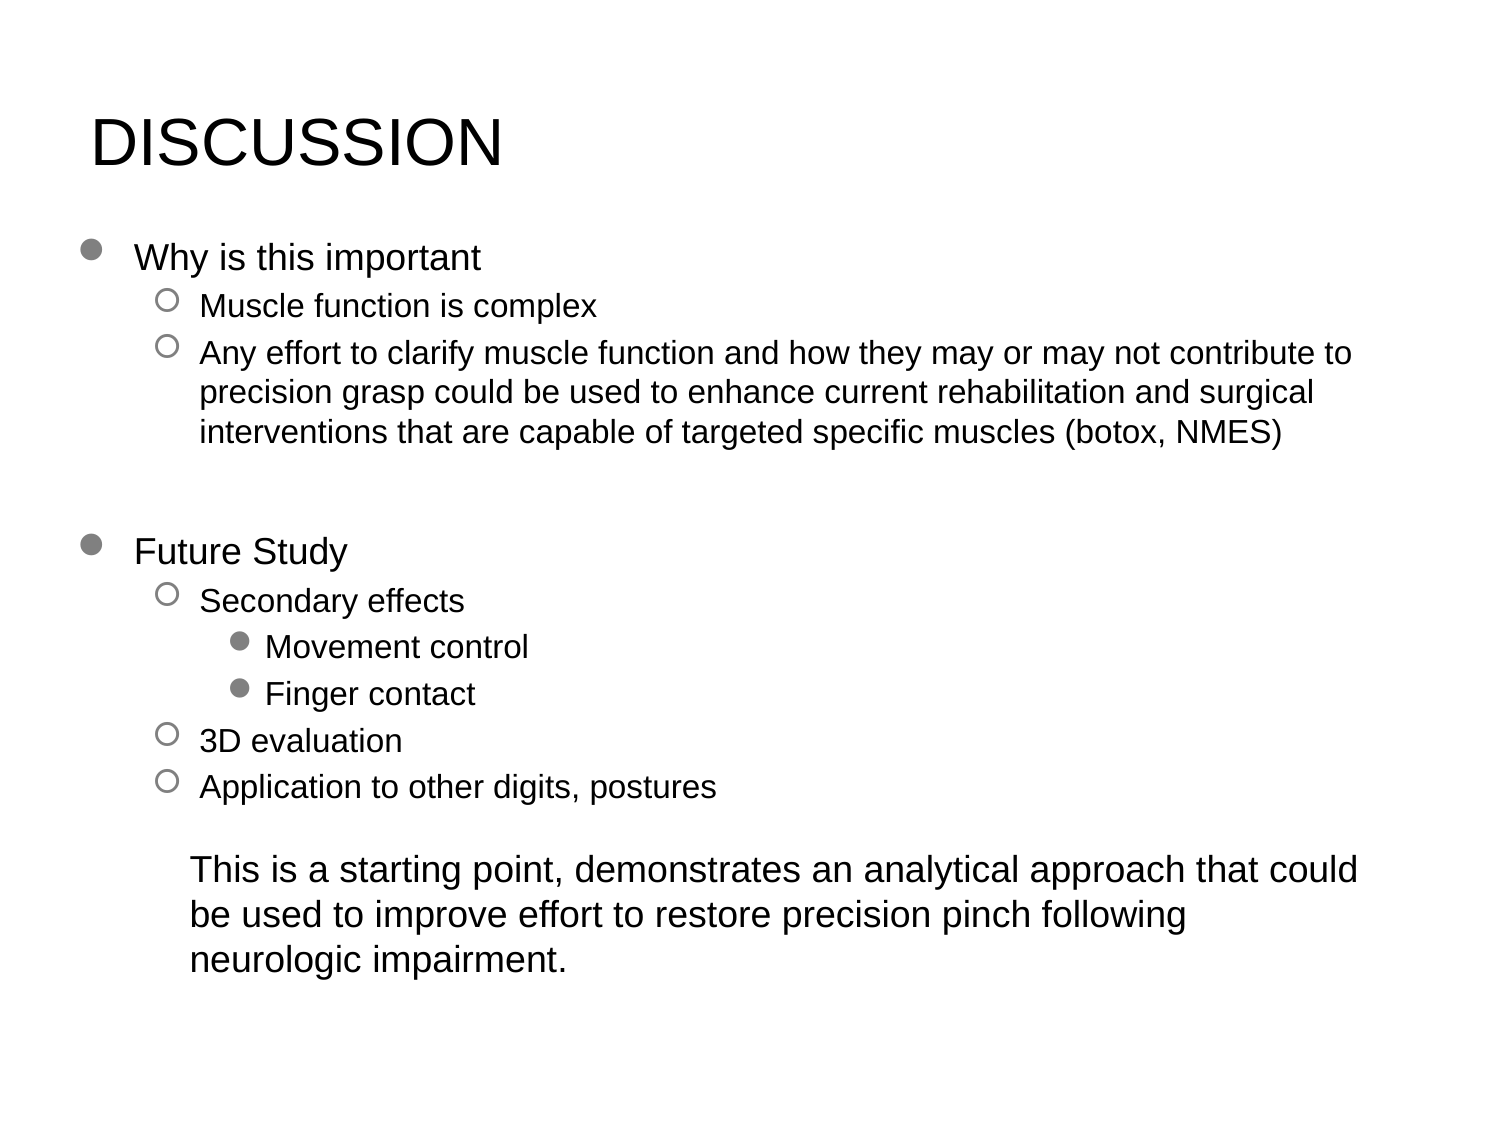

# Discussion
Why is this important
Muscle function is complex
Any effort to clarify muscle function and how they may or may not contribute to precision grasp could be used to enhance current rehabilitation and surgical interventions that are capable of targeted specific muscles (botox, NMES)

Future Study
Secondary effects
Movement control
Finger contact
3D evaluation
Application to other digits, postures

This is a starting point, demonstrates an analytical approach that could be used to improve effort to restore precision pinch following neurologic impairment.